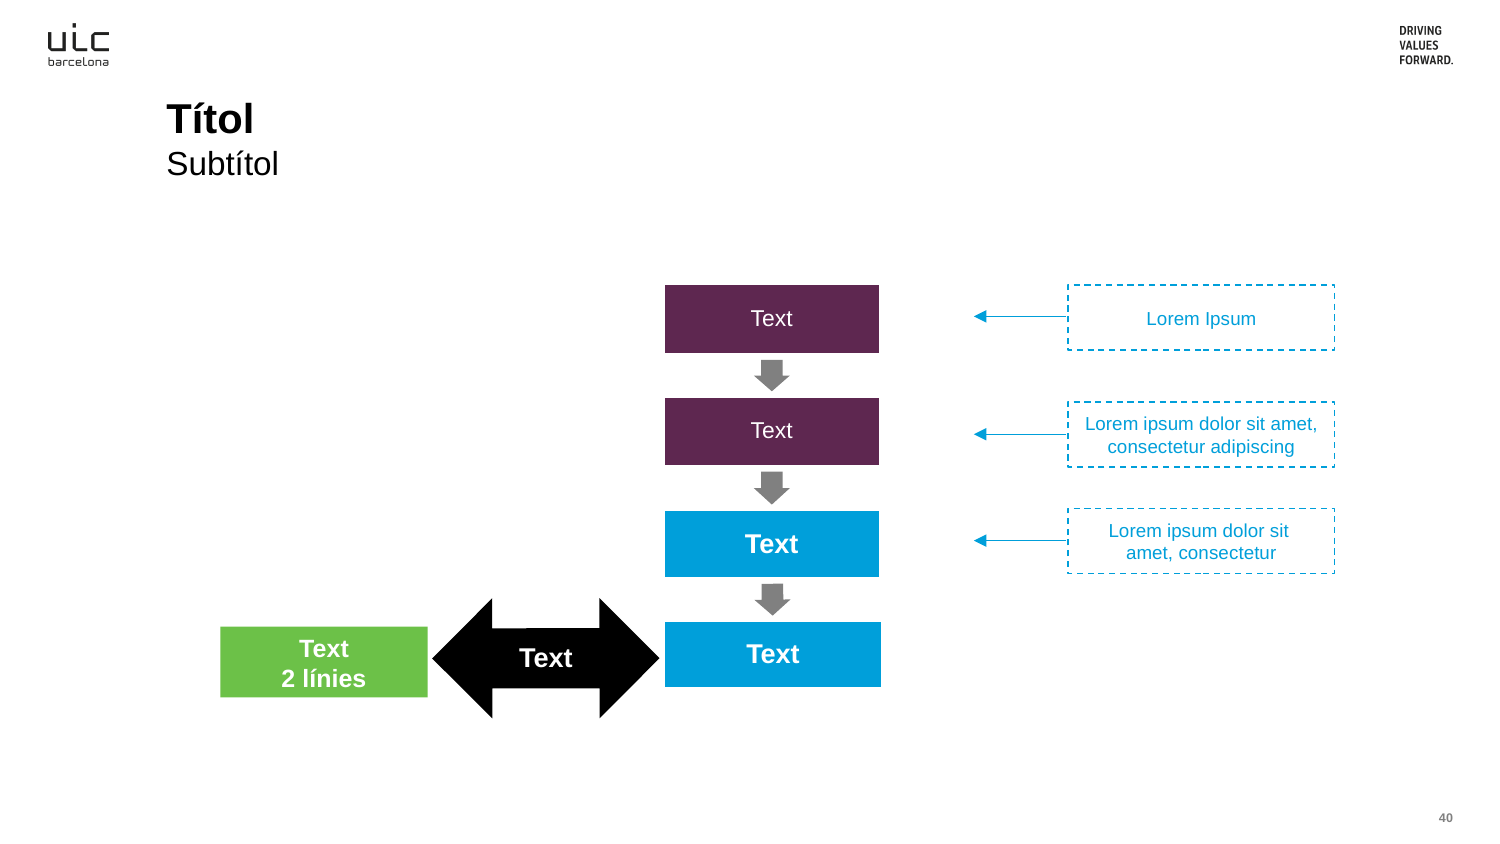

Títol
Subtítol
Text

Text

Text

Text

Text
2 línies
Lorem Ipsum
Lorem ipsum dolor sit amet, consectetur adipiscing
Lorem ipsum dolor sit
amet, consectetur
Text